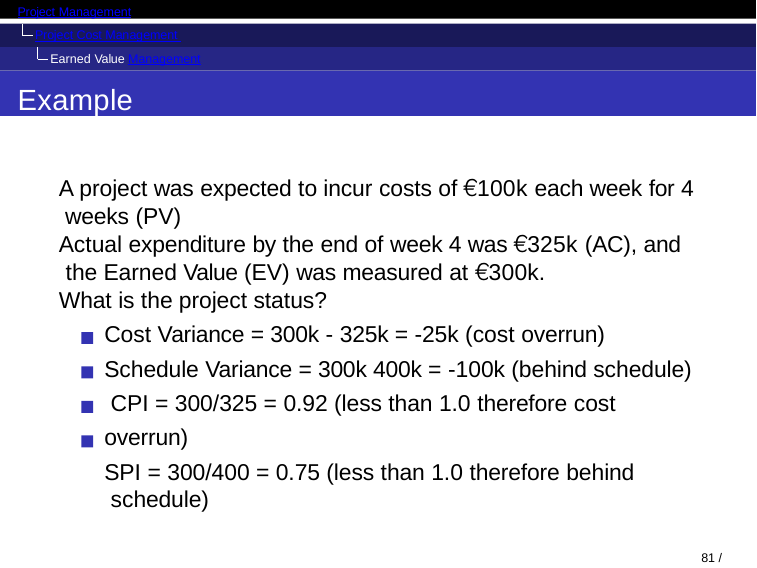

Project Management
Project Cost Management  Earned Value Management

Example
A project was expected to incur costs of €100k each week for 4  weeks (PV)
Actual expenditure by the end of week 4 was €325k (AC), and  the Earned Value (EV) was measured at €300k.
What is the project status?
Cost Variance = 300k - 325k = -25k (cost overrun)  Schedule Variance = 300k 400k = -100k (behind schedule)  CPI = 300/325 = 0.92 (less than 1.0 therefore cost overrun)
SPI = 300/400 = 0.75 (less than 1.0 therefore behind  schedule)

81 / 128